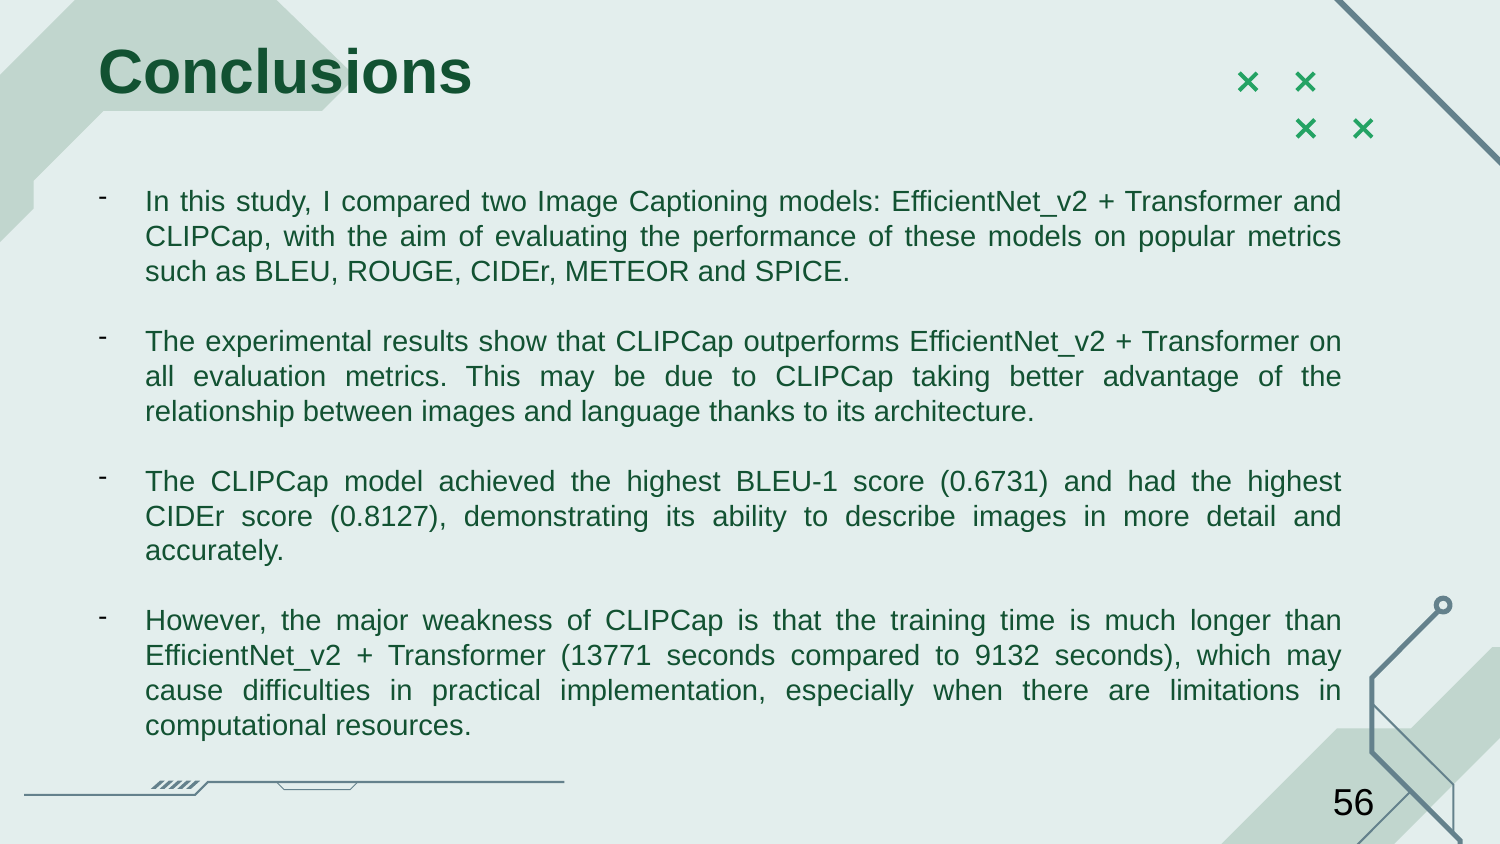

Conclusions
In this study, I compared two Image Captioning models: EfficientNet_v2 + Transformer and CLIPCap, with the aim of evaluating the performance of these models on popular metrics such as BLEU, ROUGE, CIDEr, METEOR and SPICE.

The experimental results show that CLIPCap outperforms EfficientNet_v2 + Transformer on all evaluation metrics. This may be due to CLIPCap taking better advantage of the relationship between images and language thanks to its architecture.

The CLIPCap model achieved the highest BLEU-1 score (0.6731) and had the highest CIDEr score (0.8127), demonstrating its ability to describe images in more detail and accurately.

However, the major weakness of CLIPCap is that the training time is much longer than EfficientNet_v2 + Transformer (13771 seconds compared to 9132 seconds), which may cause difficulties in practical implementation, especially when there are limitations in computational resources.
56